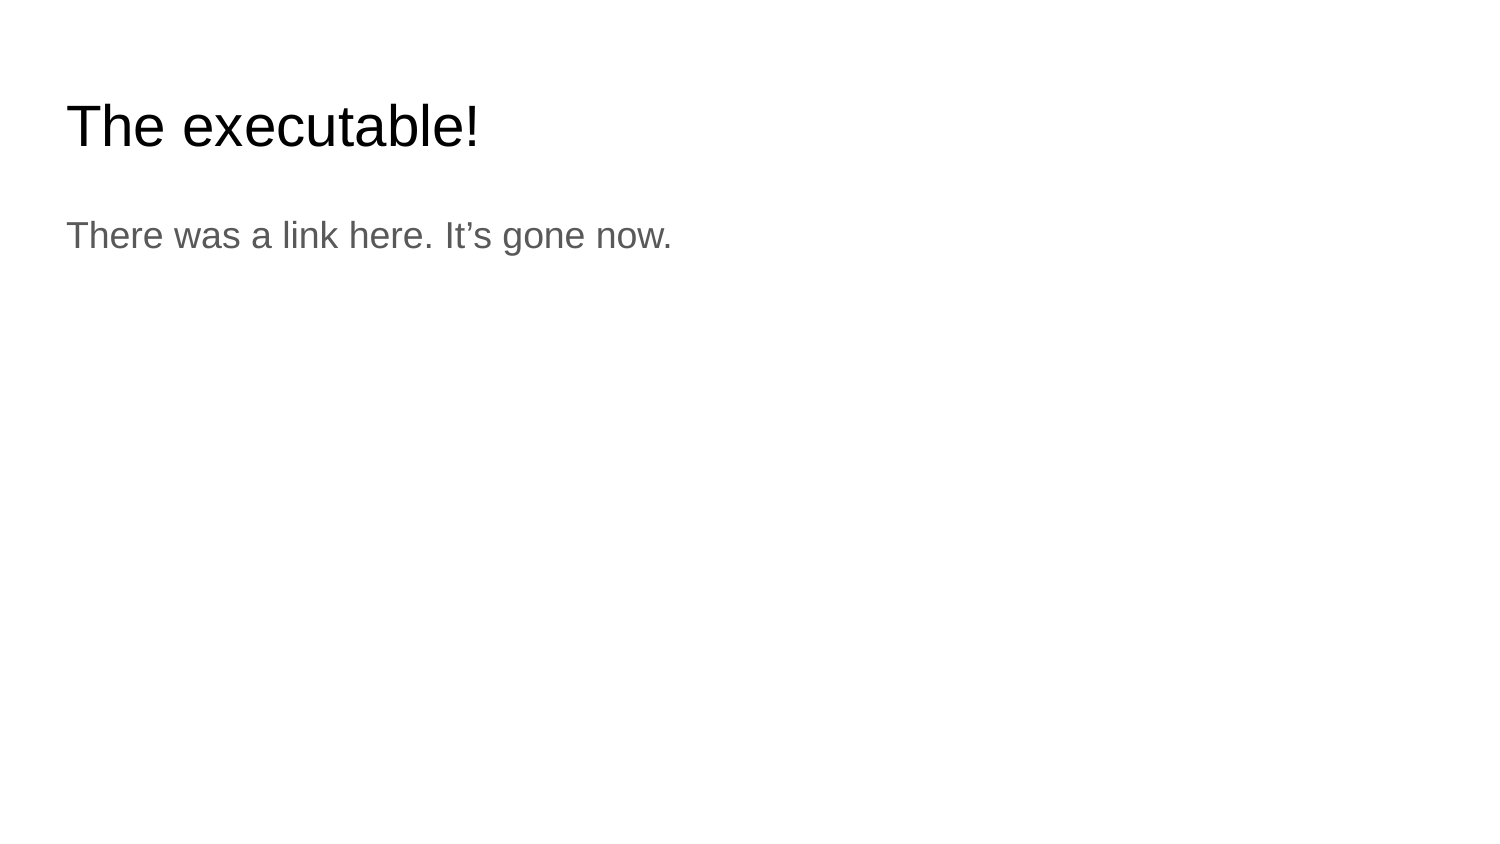

# The executable!
There was a link here. It’s gone now.